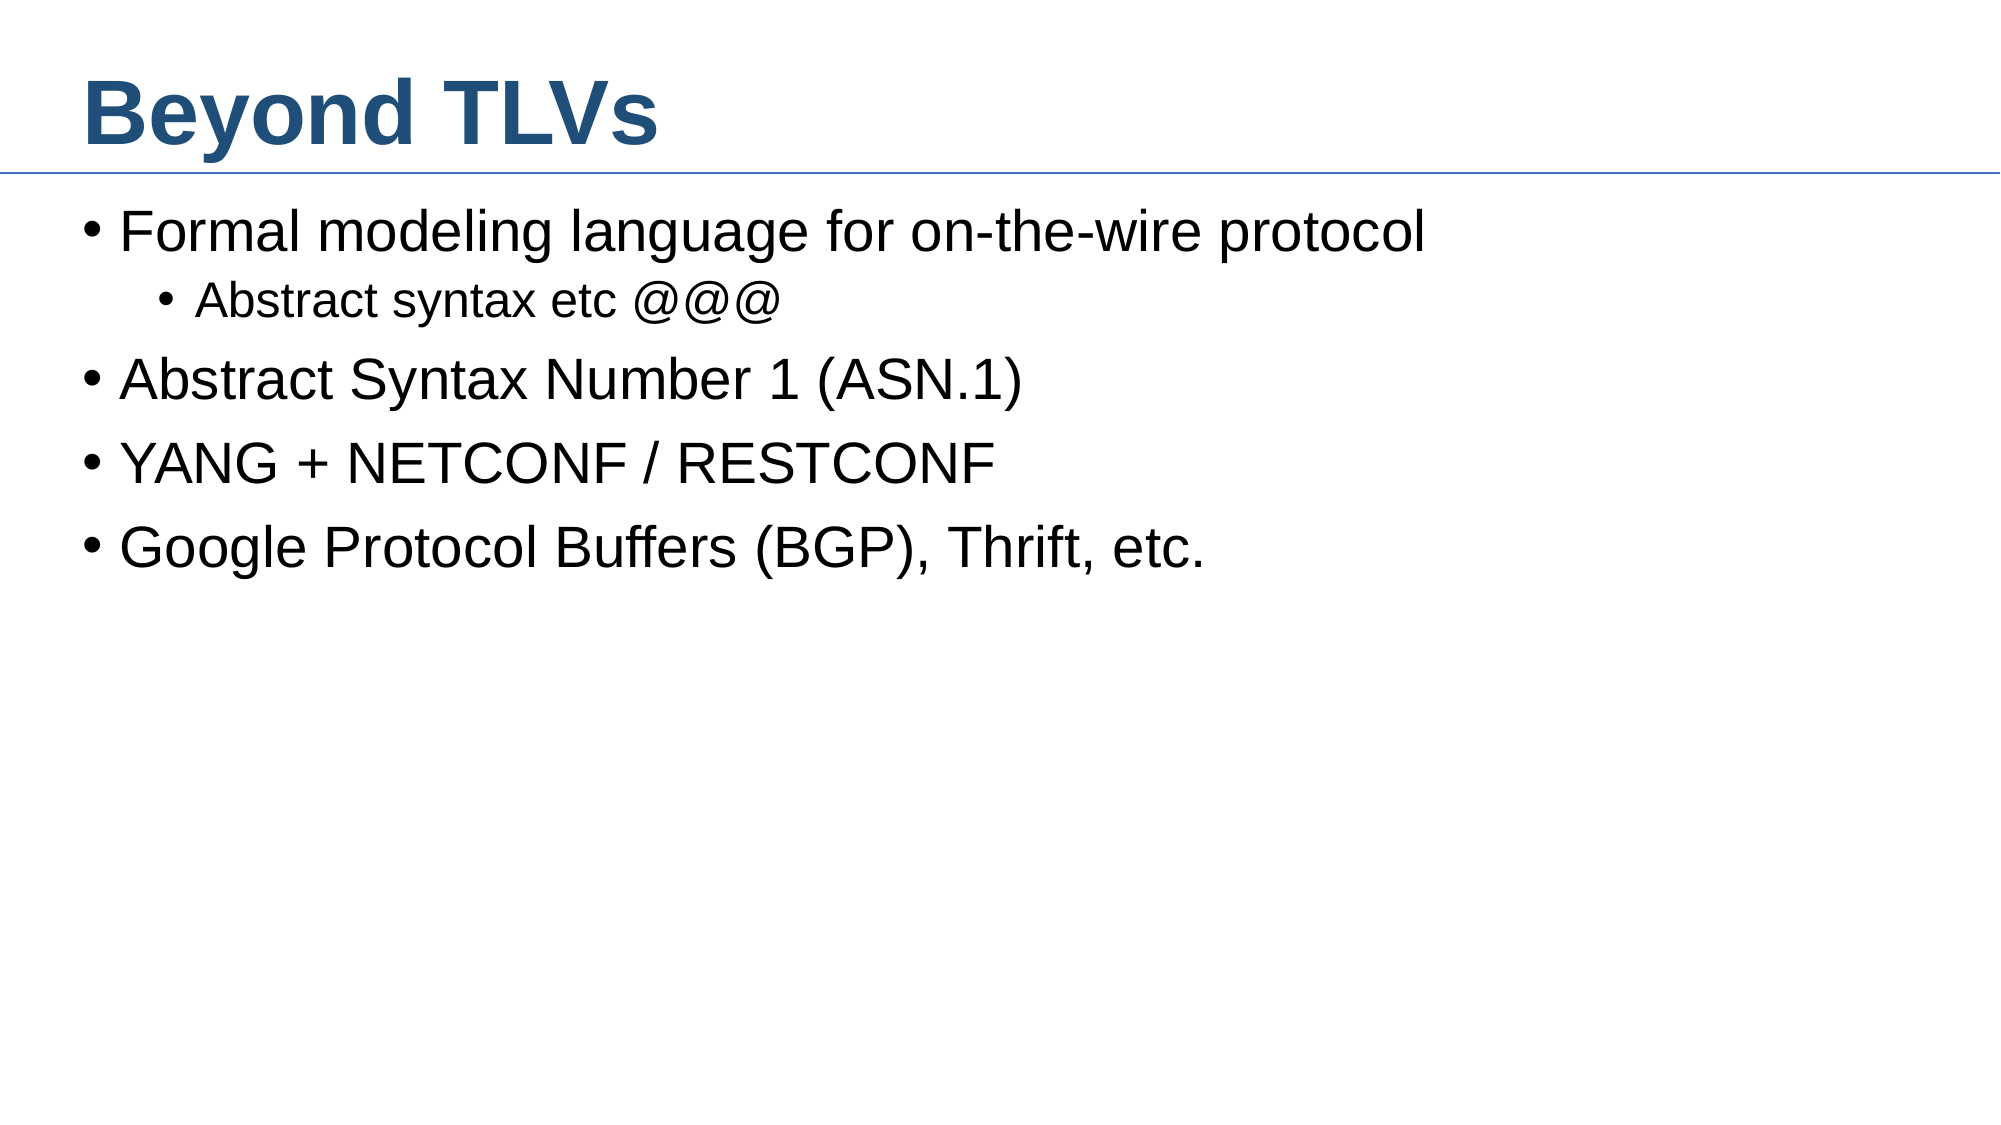

# Beyond TLVs
Formal modeling language for on-the-wire protocol
Abstract syntax etc @@@
Abstract Syntax Number 1 (ASN.1)
YANG + NETCONF / RESTCONF
Google Protocol Buffers (BGP), Thrift, etc.